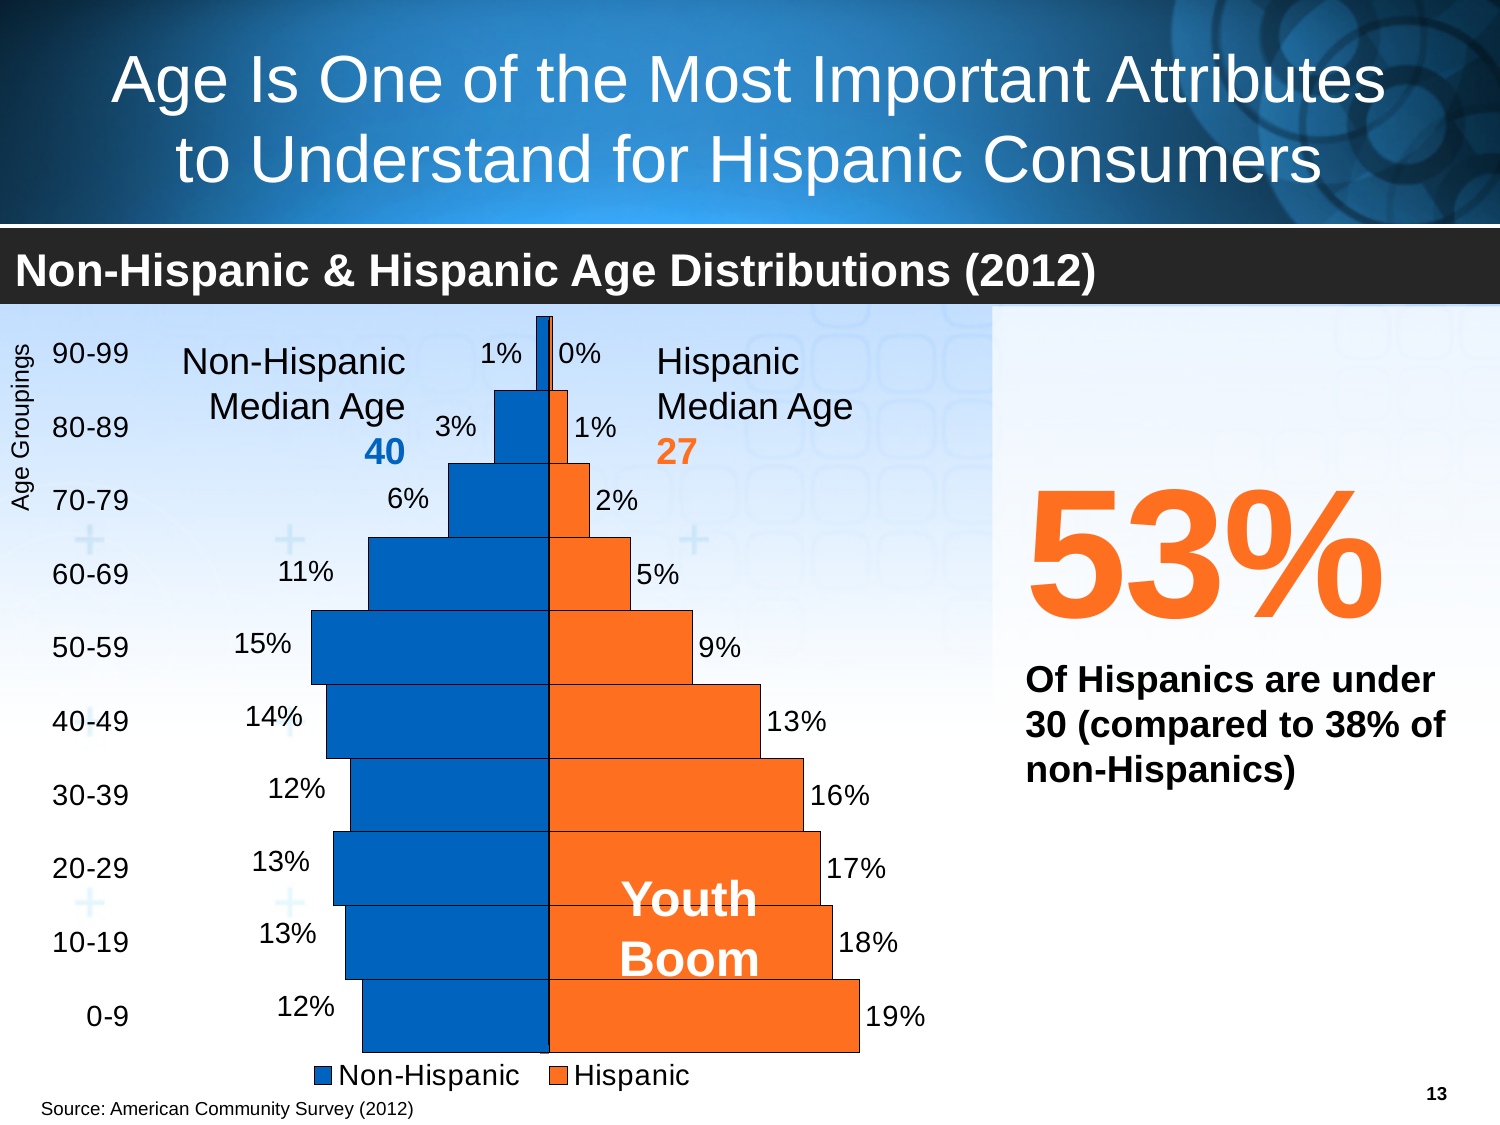

# Age Is One of the Most Important Attributes to Understand for Hispanic Consumers

Non-Hispanic & Hispanic Age Distributions (2012)

### Chart

| Category | Hispanic | Non-Hispanic |
|---|---|---|
| 0-9 | 0.1917506273079266 | -0.11567445228913151 |
| 10-19 | 0.1750350166872164 | -0.12617289545813518 |
| 20-29 | 0.16759171073562076 | -0.13356778425965962 |
| 30-39 | 0.15749212018271888 | -0.12318428754871076 |
| 40-49 | 0.1307599479753155 | -0.13805069612379622 |
| 50-59 | 0.08856538301554934 | -0.14732304374021551 |
| 60-69 | 0.05034164294280047 | -0.11176627271526883 |
| 70-79 | 0.024910031172417742 | -0.062415926723748 |
| 80-89 | 0.011532846202357101 | -0.034036048542624896 |
| 90-99 | 0.0020206737780771563 | -0.007808592598709447 |
1%
Non-Hispanic
Median Age 40
Hispanic
Median Age 27
Age Groupings
3%
53%
Of Hispanics are under 30 (compared to 38% of non-Hispanics)
6%
11%
15%
14%
12%
13%
Youth Boom
13%
12%
13
Source: American Community Survey (2012)